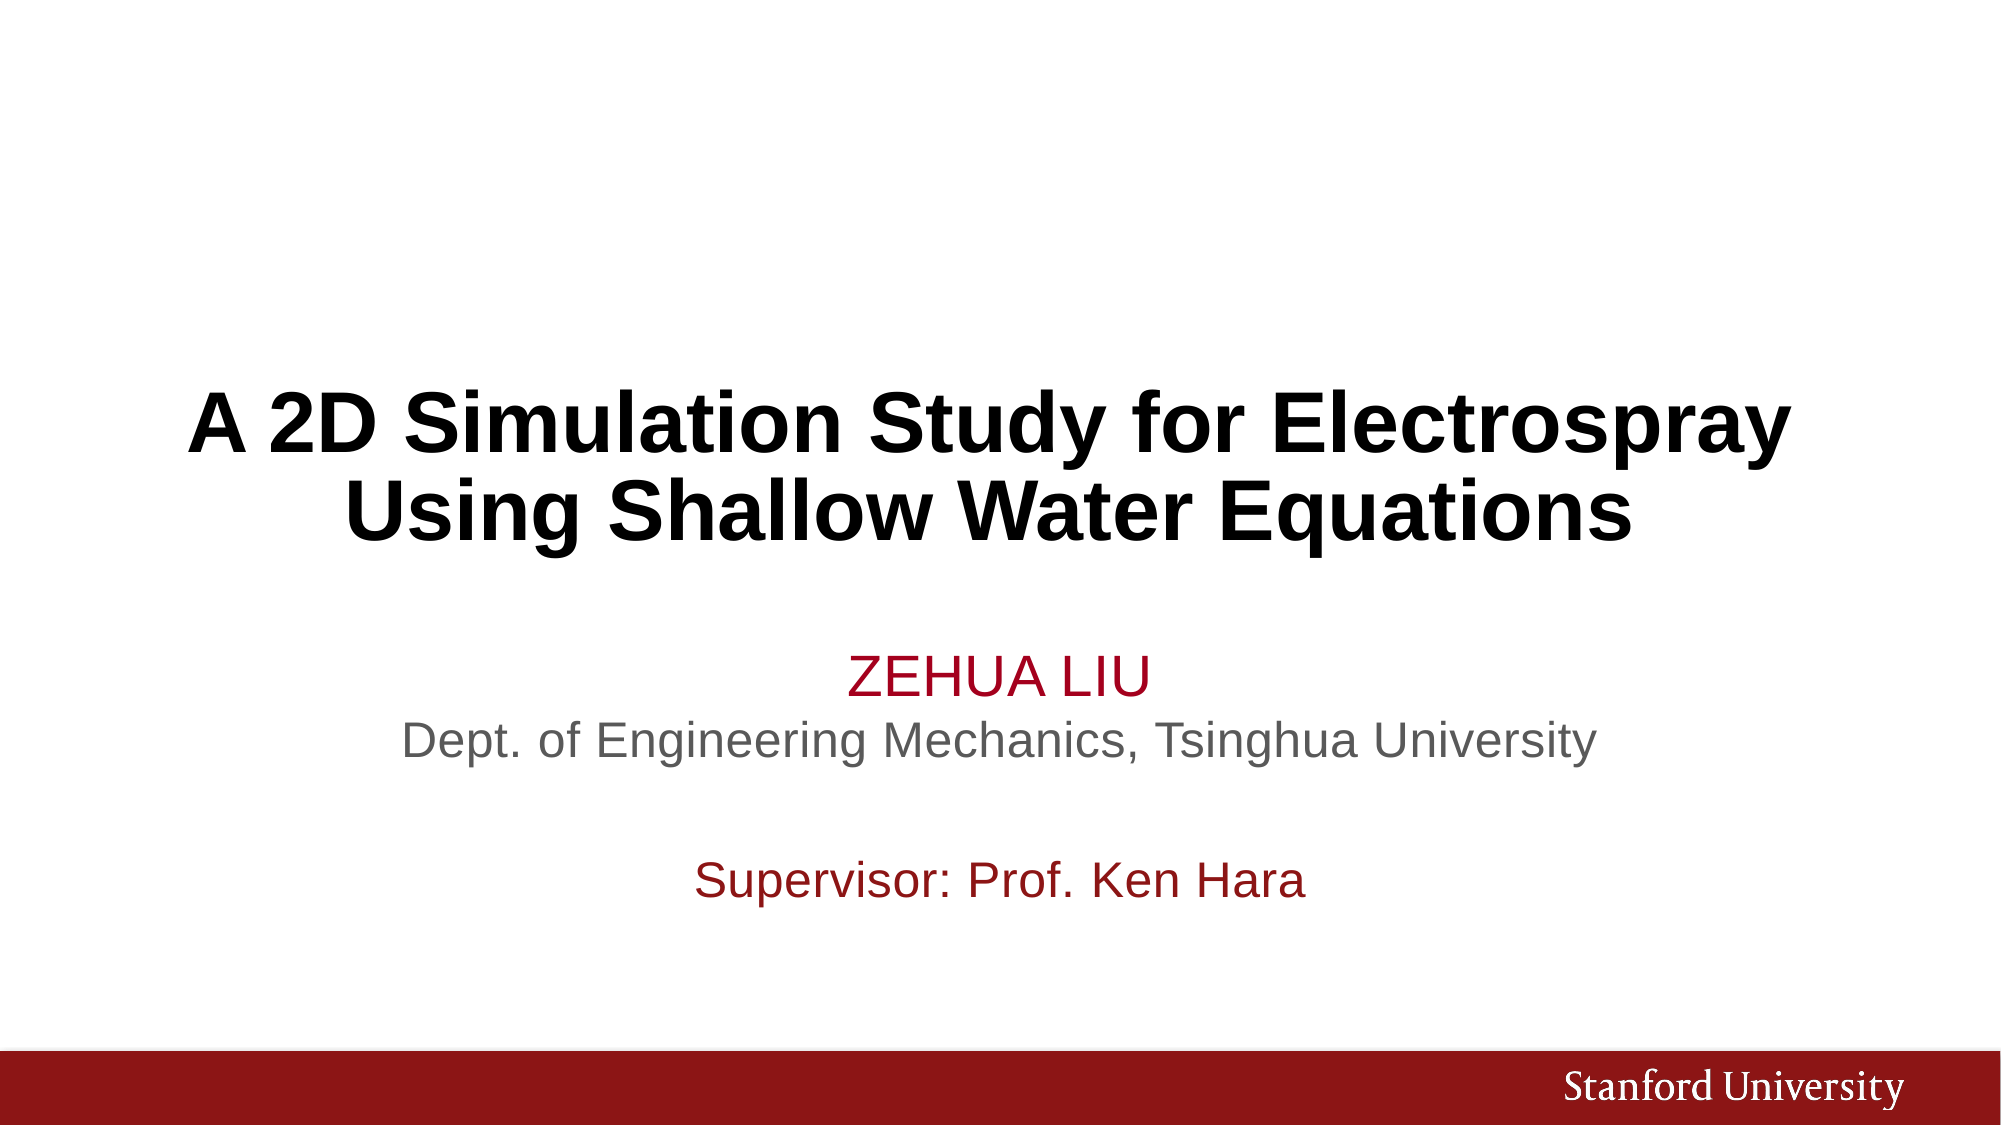

# A 2D Simulation Study for Electrospray Using Shallow Water Equations
Zehua Liu
Dept. of Engineering Mechanics, Tsinghua University

Supervisor: Prof. Ken Hara